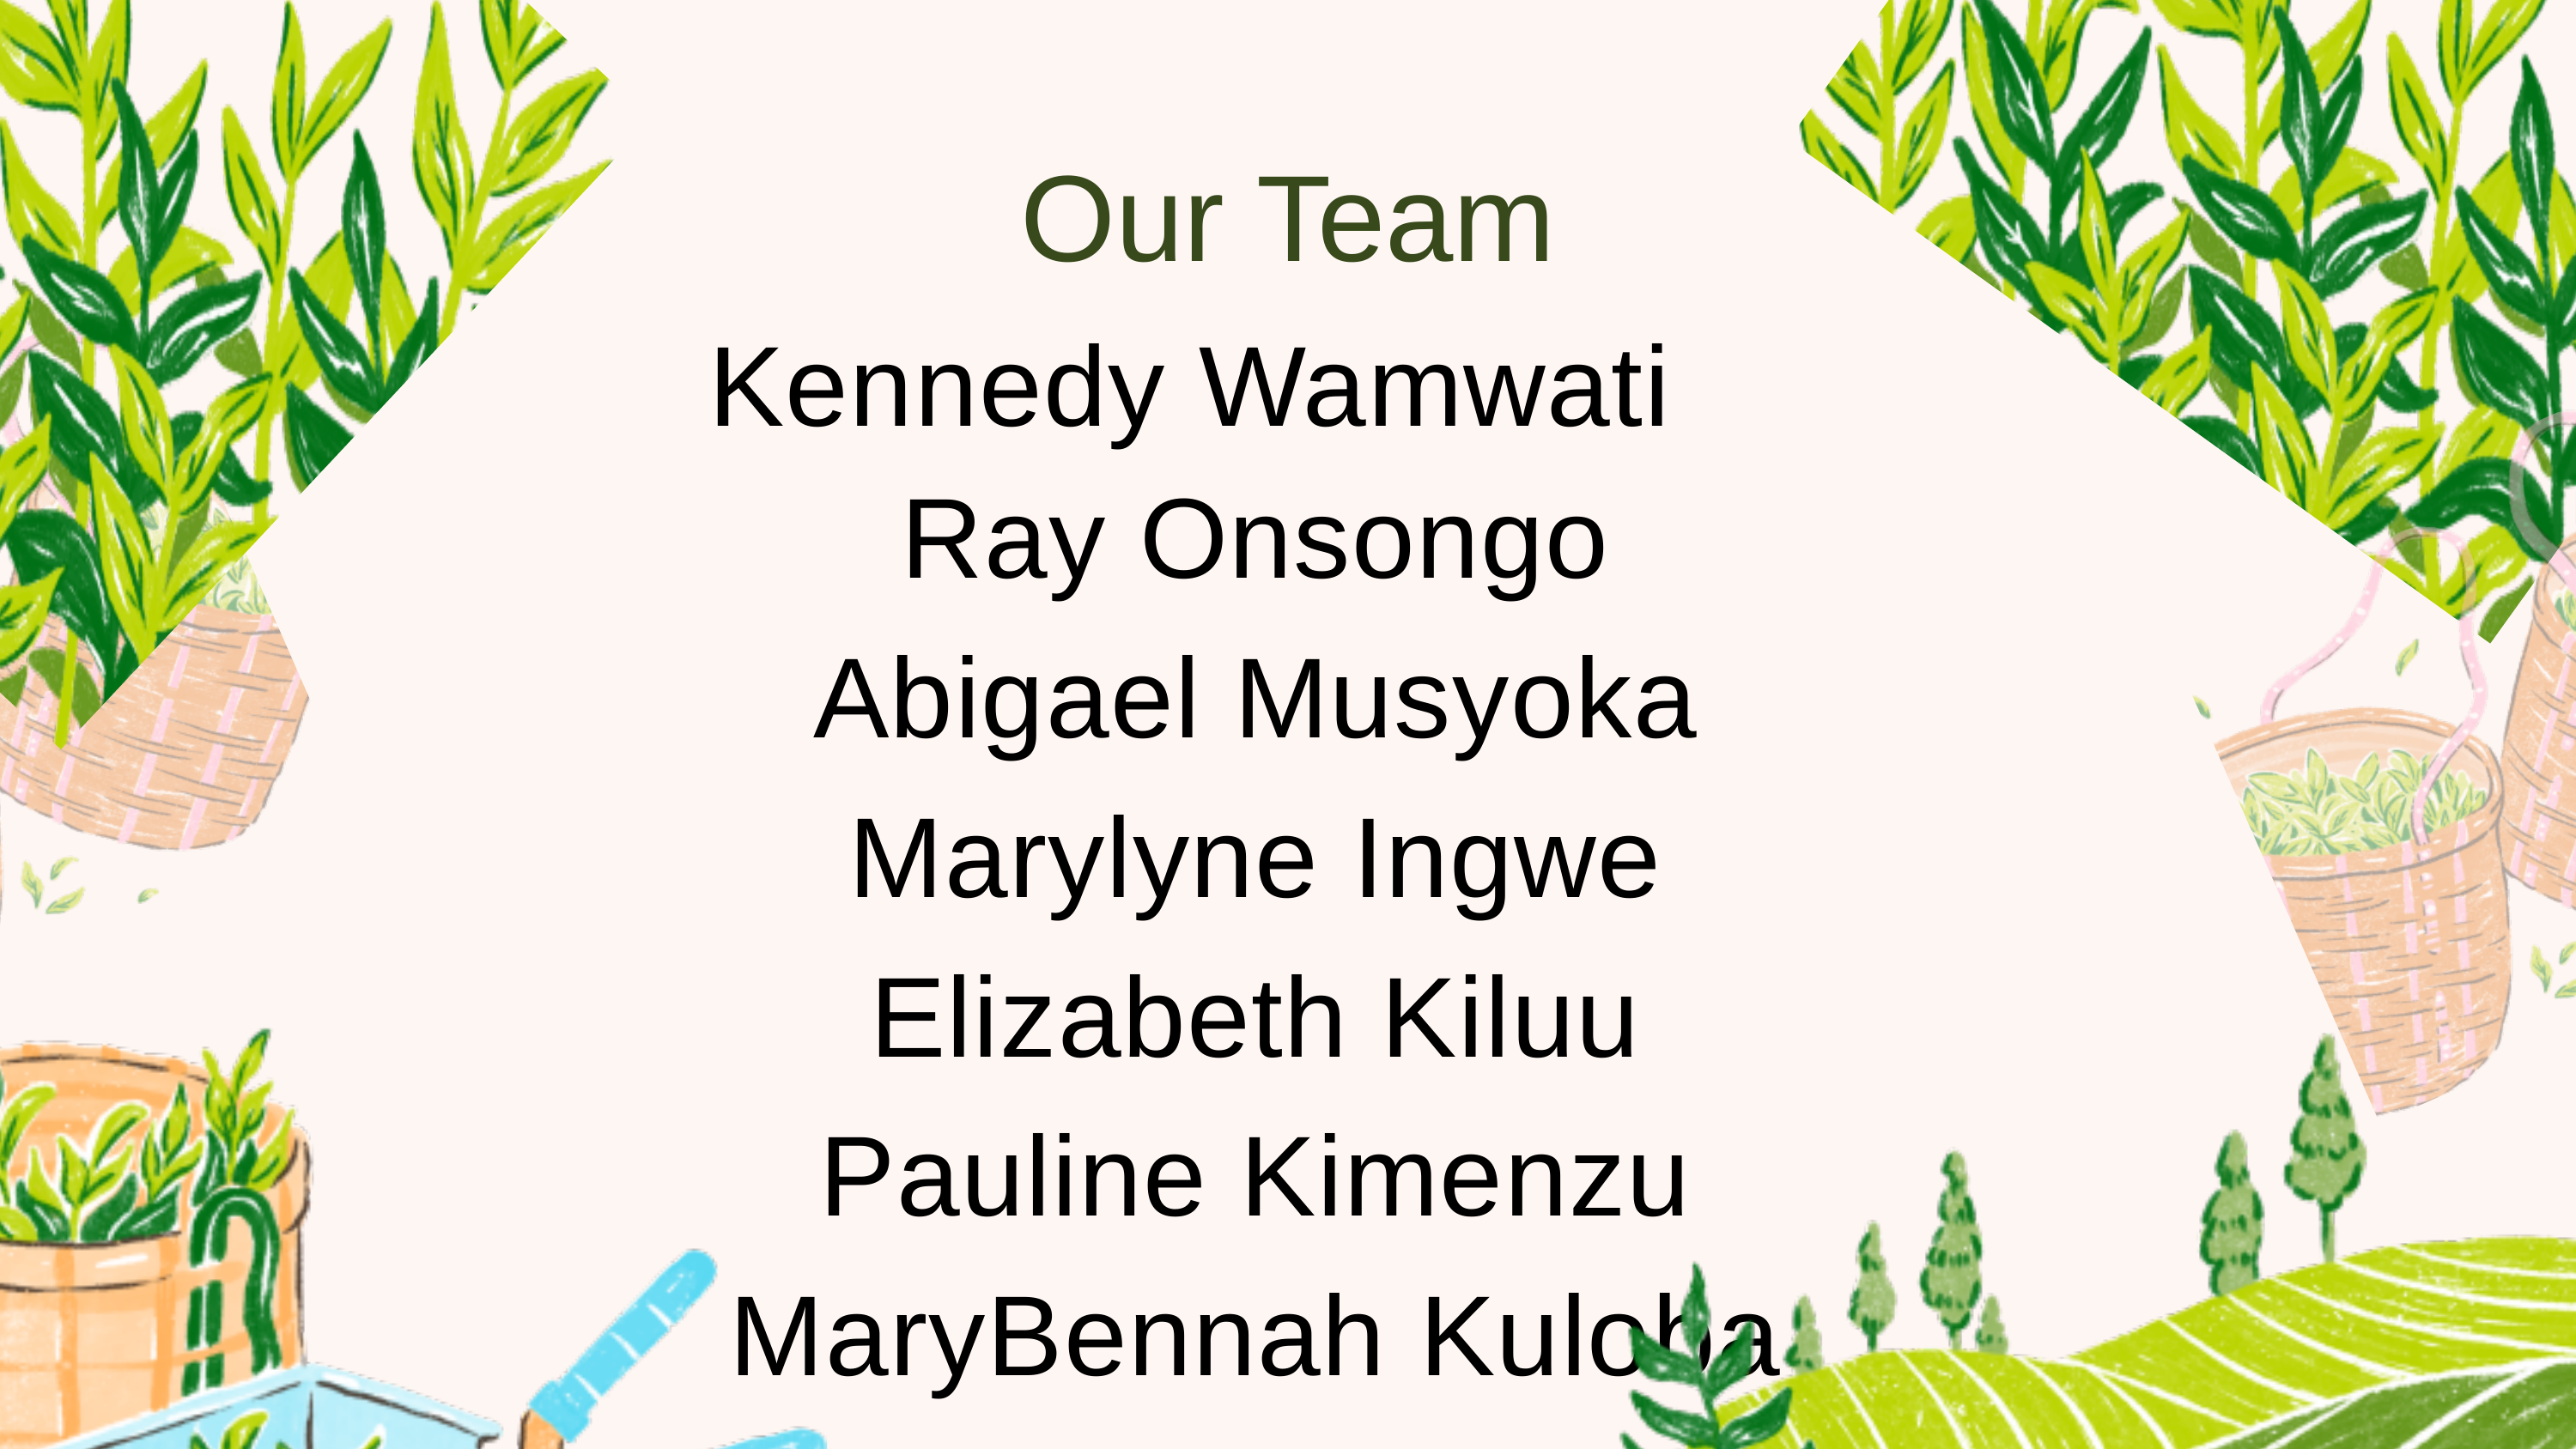

Our Team
Kennedy Wamwati

Ray Onsongo
Abigael Musyoka
Marylyne Ingwe
Elizabeth Kiluu
Pauline Kimenzu
MaryBennah Kuloba